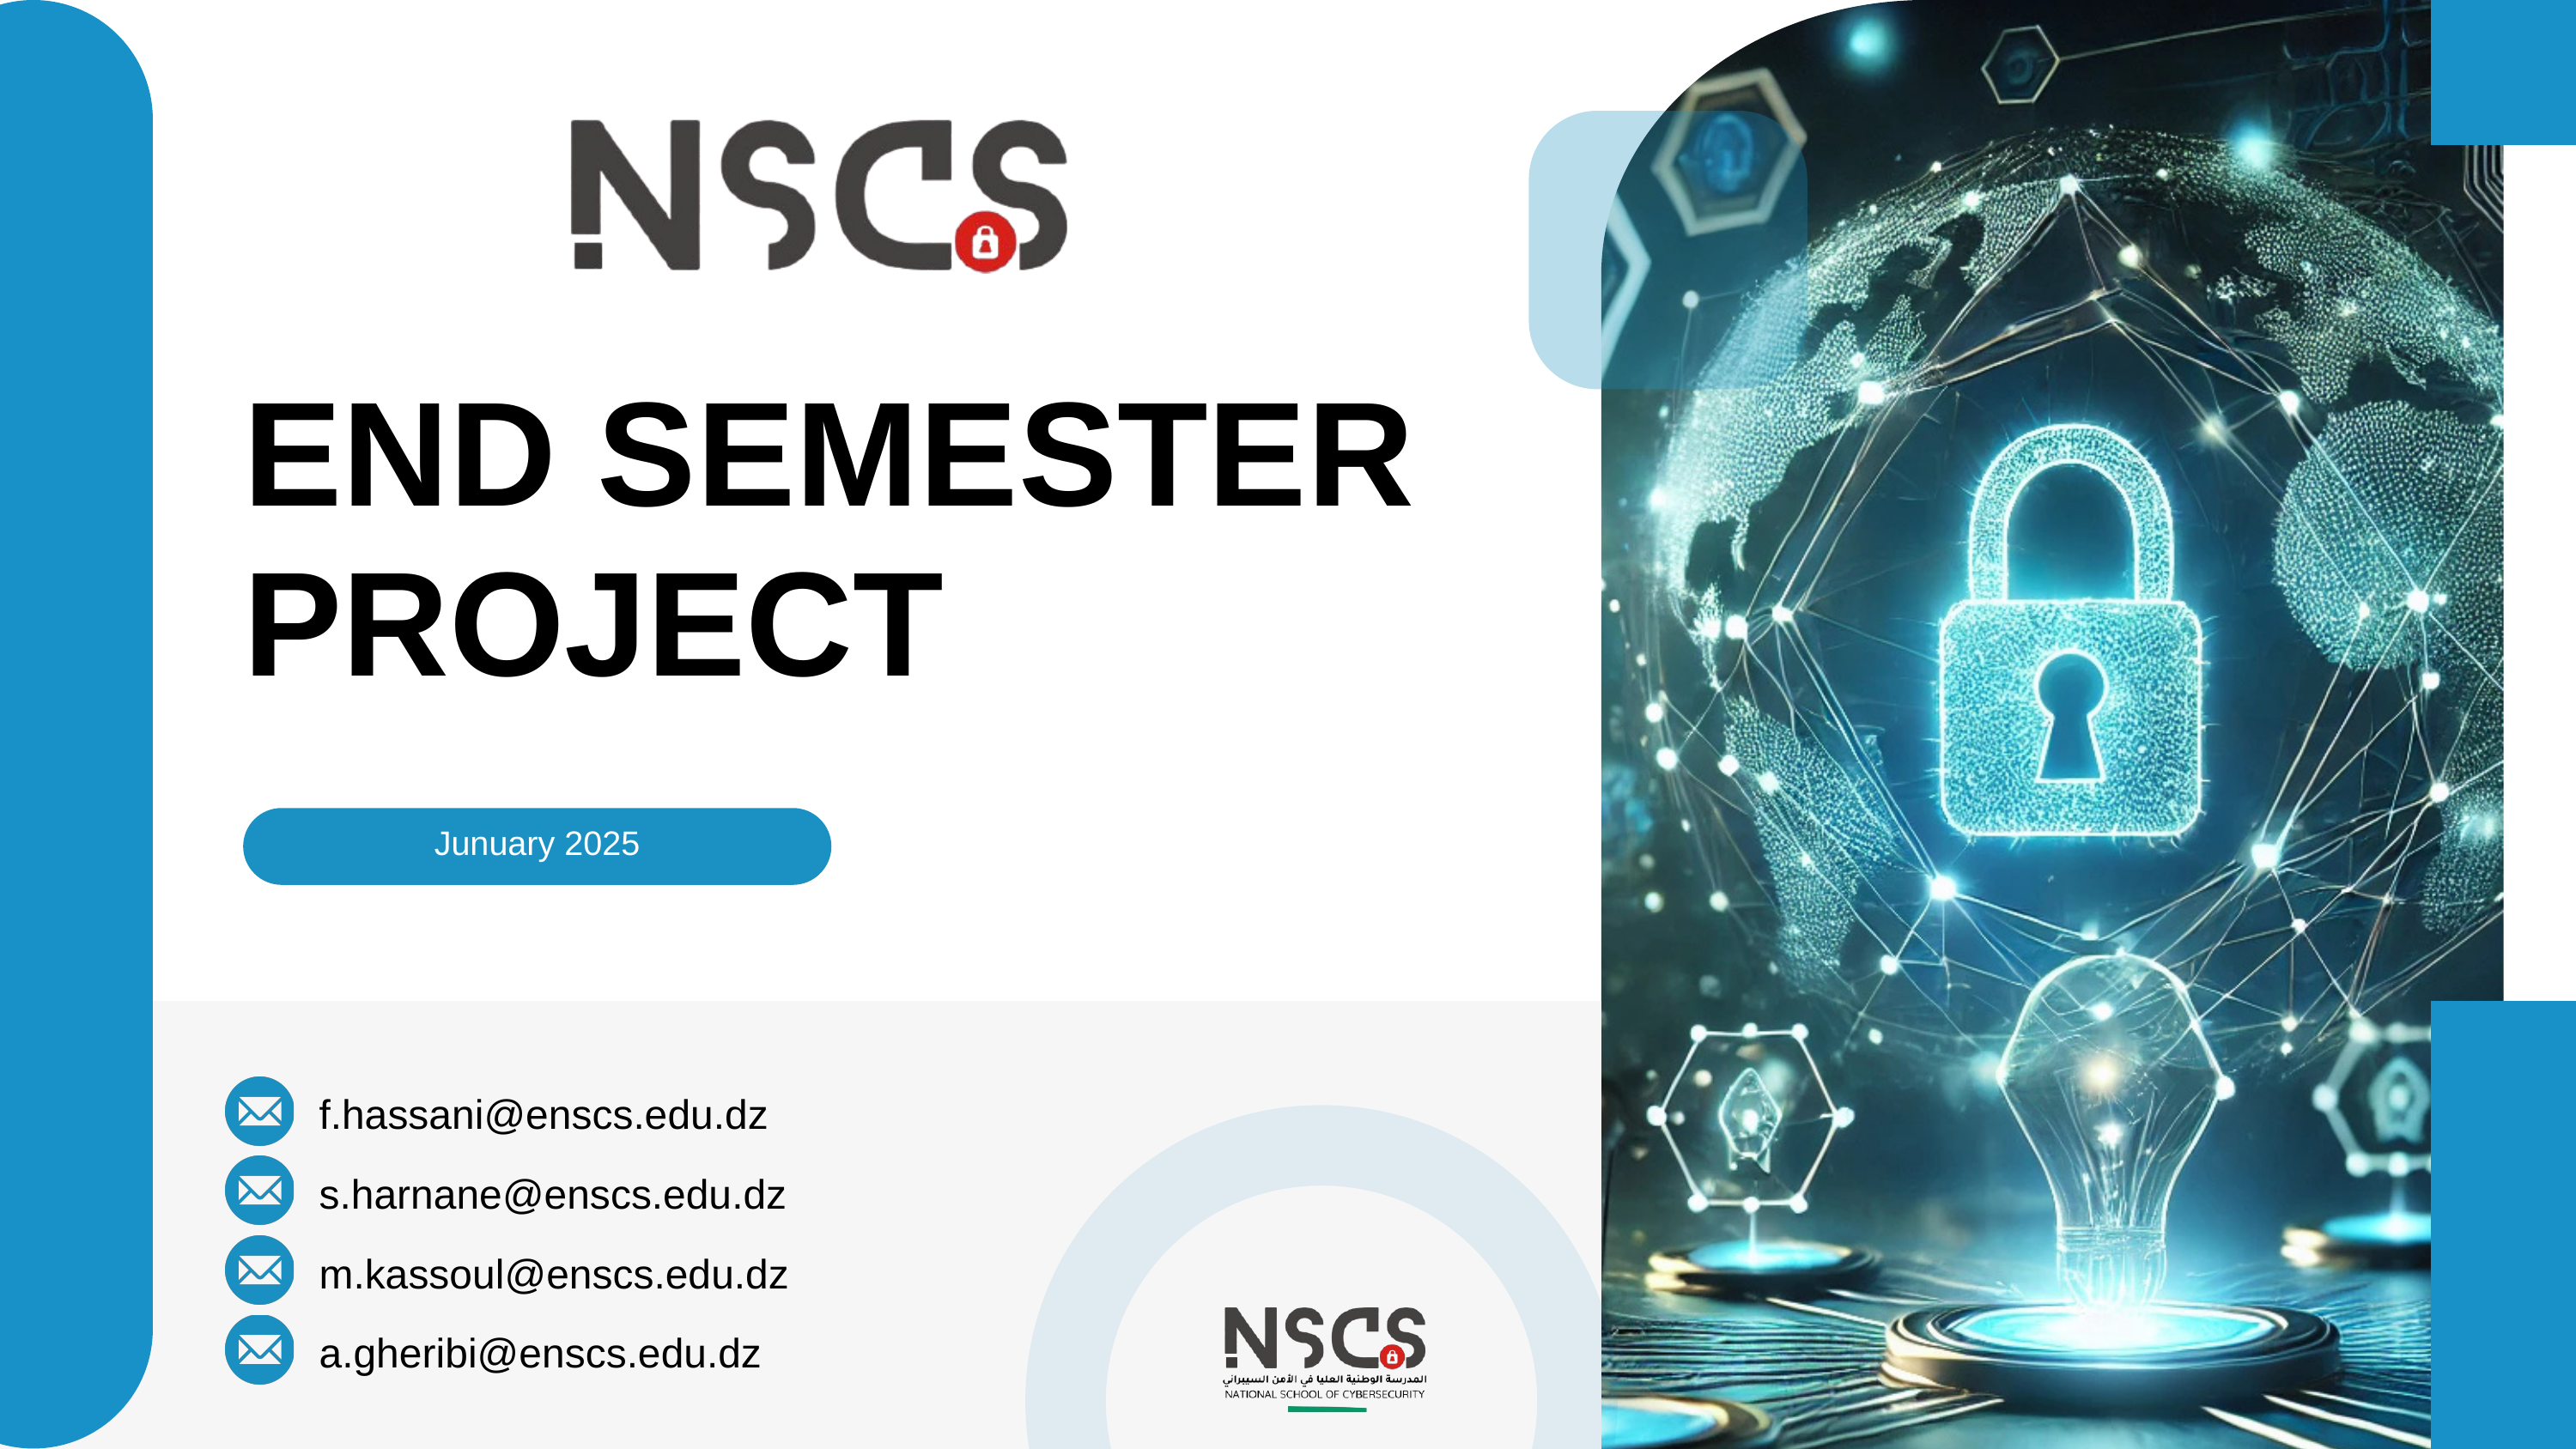

END SEMESTER
PROJECT

Junuary 2025

f.hassani@enscs.edu.dz

s.harnane@enscs.edu.dz

m.kassoul@enscs.edu.dz

a.gheribi@enscs.edu.dz